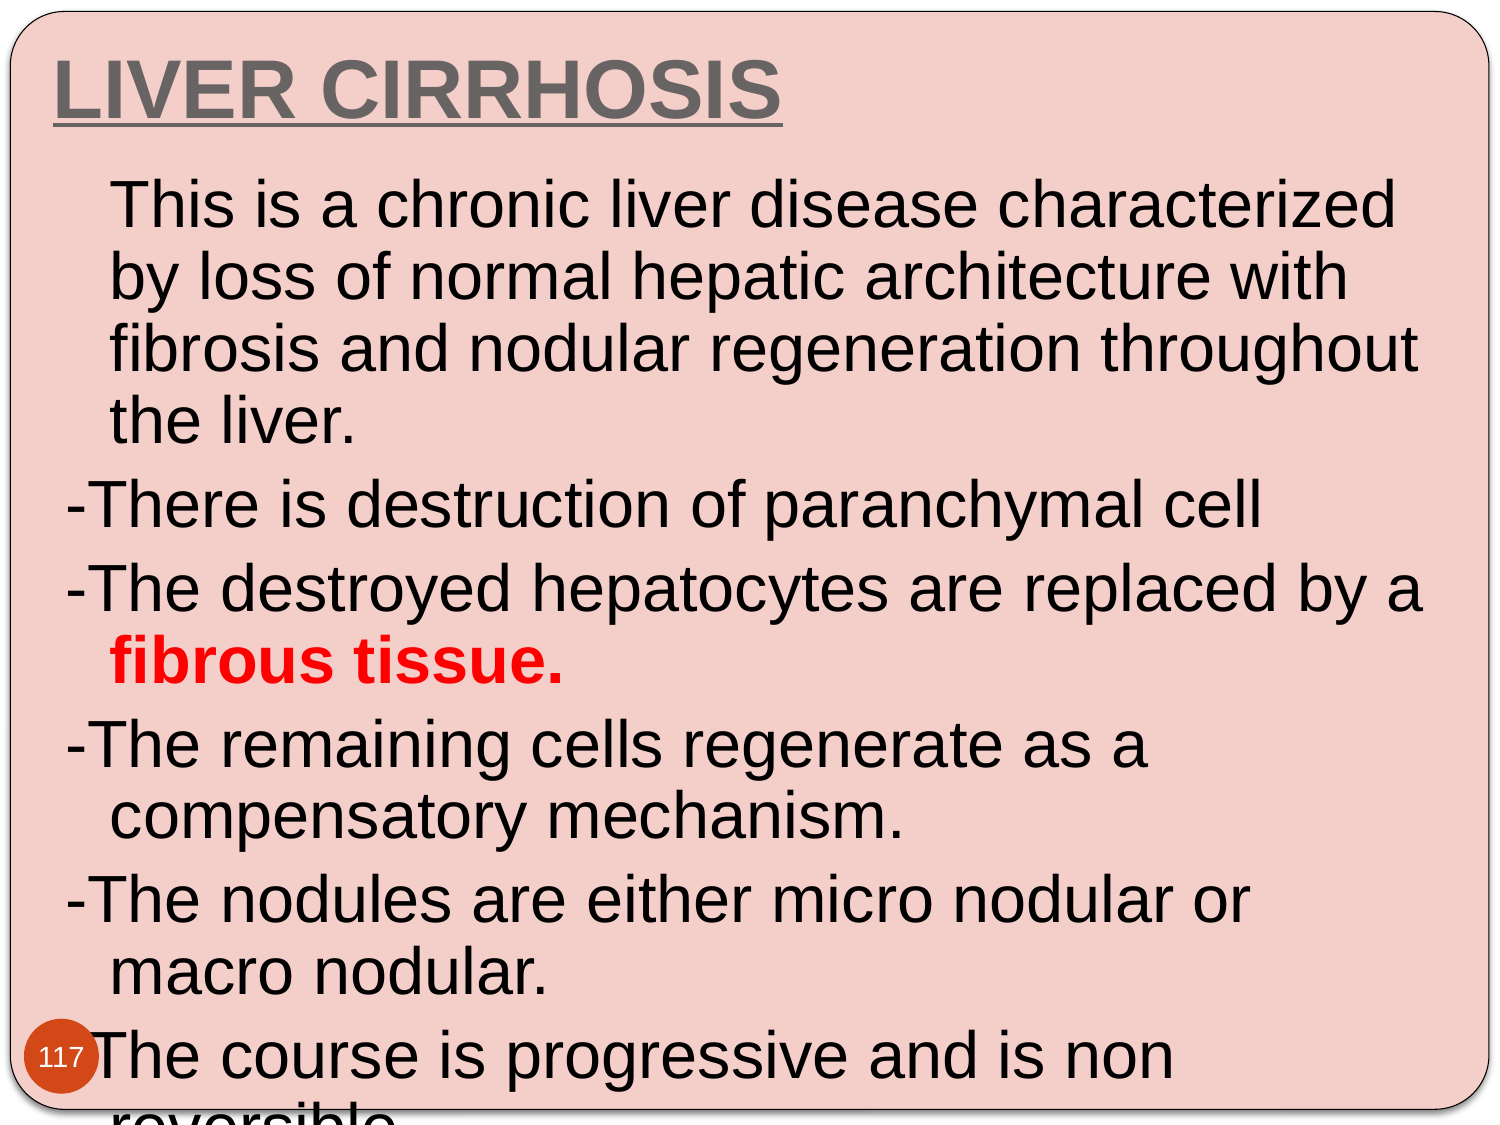

# LIVER CIRRHOSIS
	This is a chronic liver disease characterized by loss of normal hepatic architecture with fibrosis and nodular regeneration throughout the liver.
-There is destruction of paranchymal cell
-The destroyed hepatocytes are replaced by a fibrous tissue.
-The remaining cells regenerate as a compensatory mechanism.
-The nodules are either micro nodular or macro nodular.
-The course is progressive and is non reversible.
-Liver cirrhosis interface with hepatic functions and in advanced stages gradually liver failure develops.
117